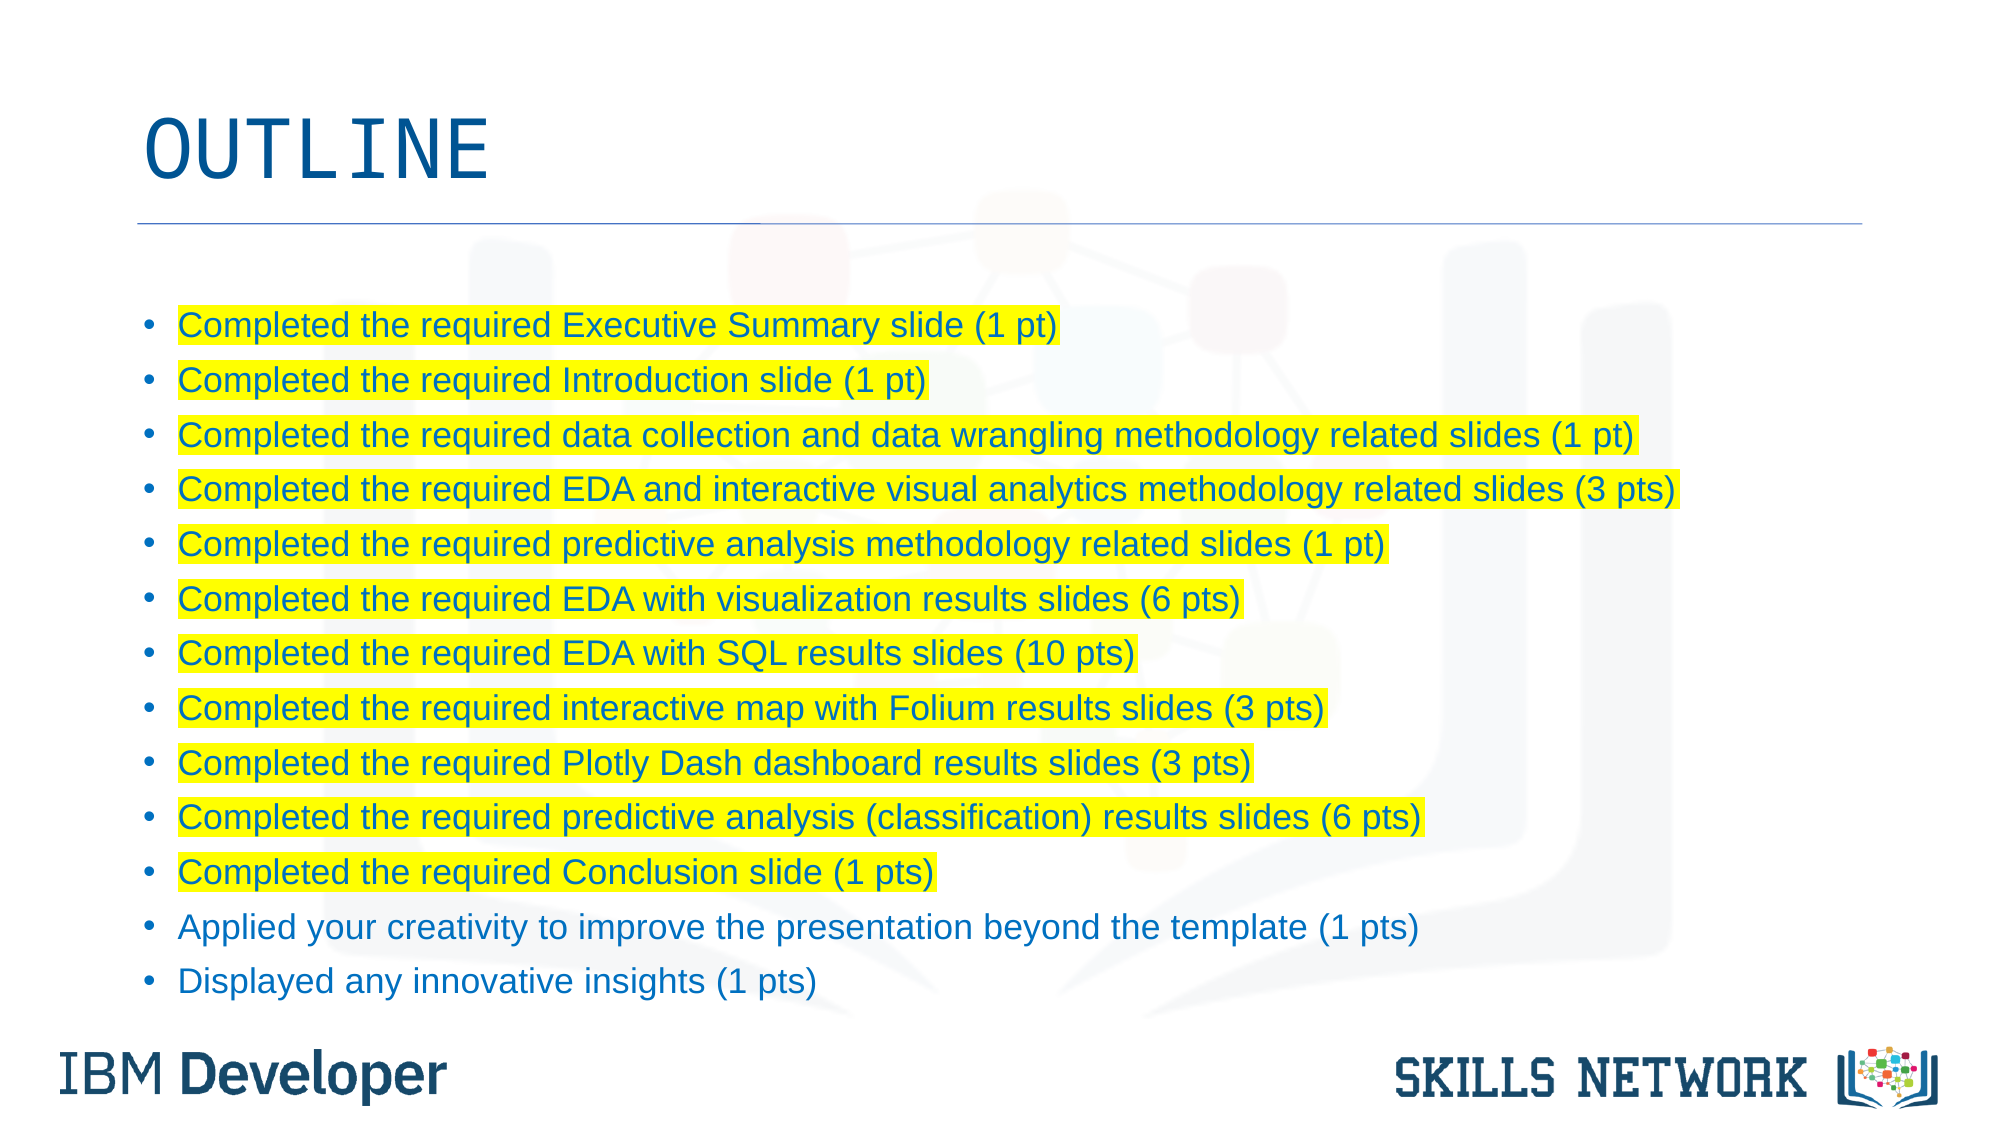

# OUTLINE
Completed the required Executive Summary slide (1 pt)
Completed the required Introduction slide (1 pt)
Completed the required data collection and data wrangling methodology related slides (1 pt)
Completed the required EDA and interactive visual analytics methodology related slides (3 pts)
Completed the required predictive analysis methodology related slides (1 pt)
Completed the required EDA with visualization results slides (6 pts)
Completed the required EDA with SQL results slides (10 pts)
Completed the required interactive map with Folium results slides (3 pts)
Completed the required Plotly Dash dashboard results slides (3 pts)
Completed the required predictive analysis (classification) results slides (6 pts)
Completed the required Conclusion slide (1 pts)
Applied your creativity to improve the presentation beyond the template (1 pts)
Displayed any innovative insights (1 pts)